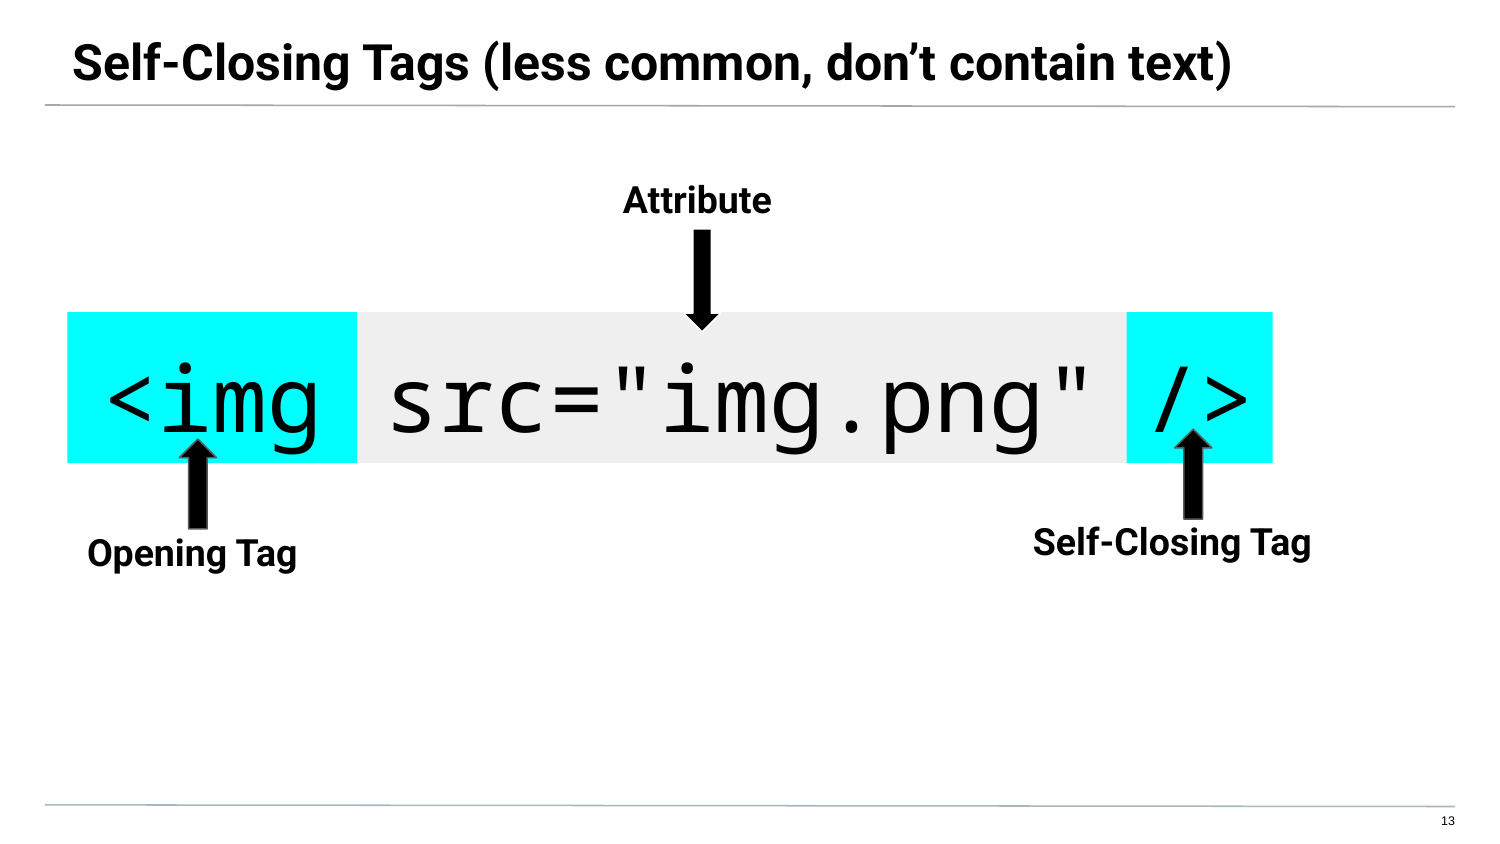

# Self-Closing Tags (less common, don’t contain text)
Attribute

<img
src="img.png"
/>

Self-Closing Tag
Opening Tag